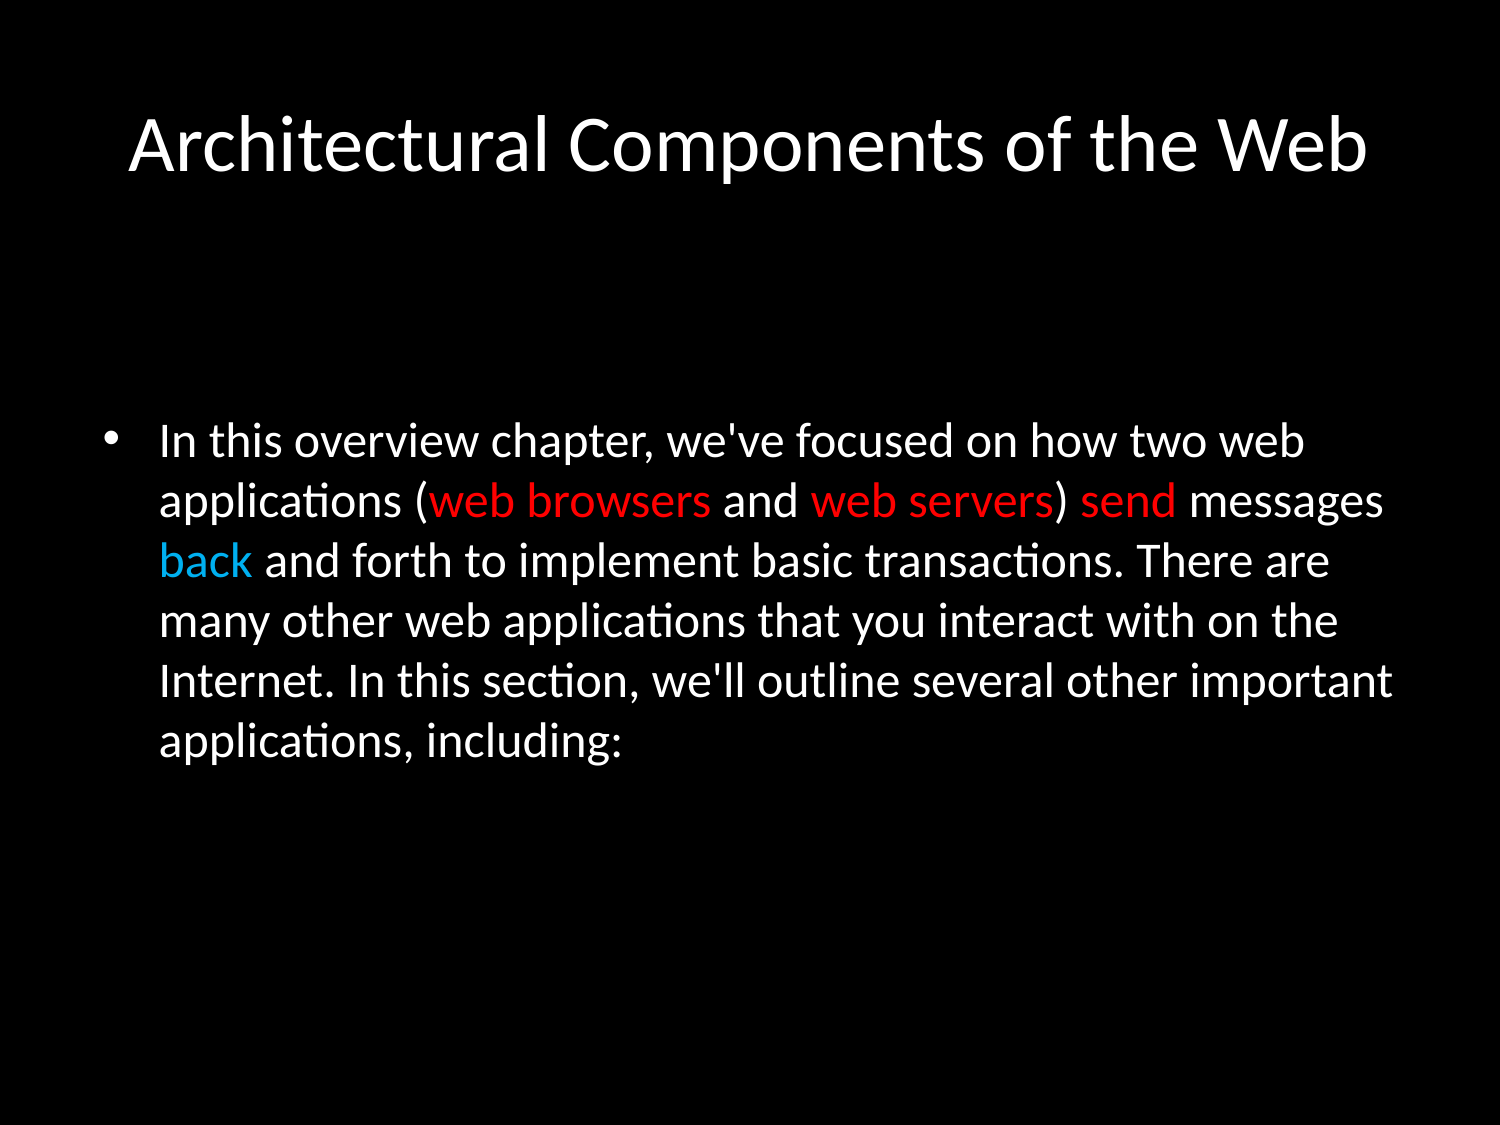

# Architectural Components of the Web
In this overview chapter, we've focused on how two web applications (web browsers and web servers) send messages back and forth to implement basic transactions. There are many other web applications that you interact with on the Internet. In this section, we'll outline several other important applications, including: